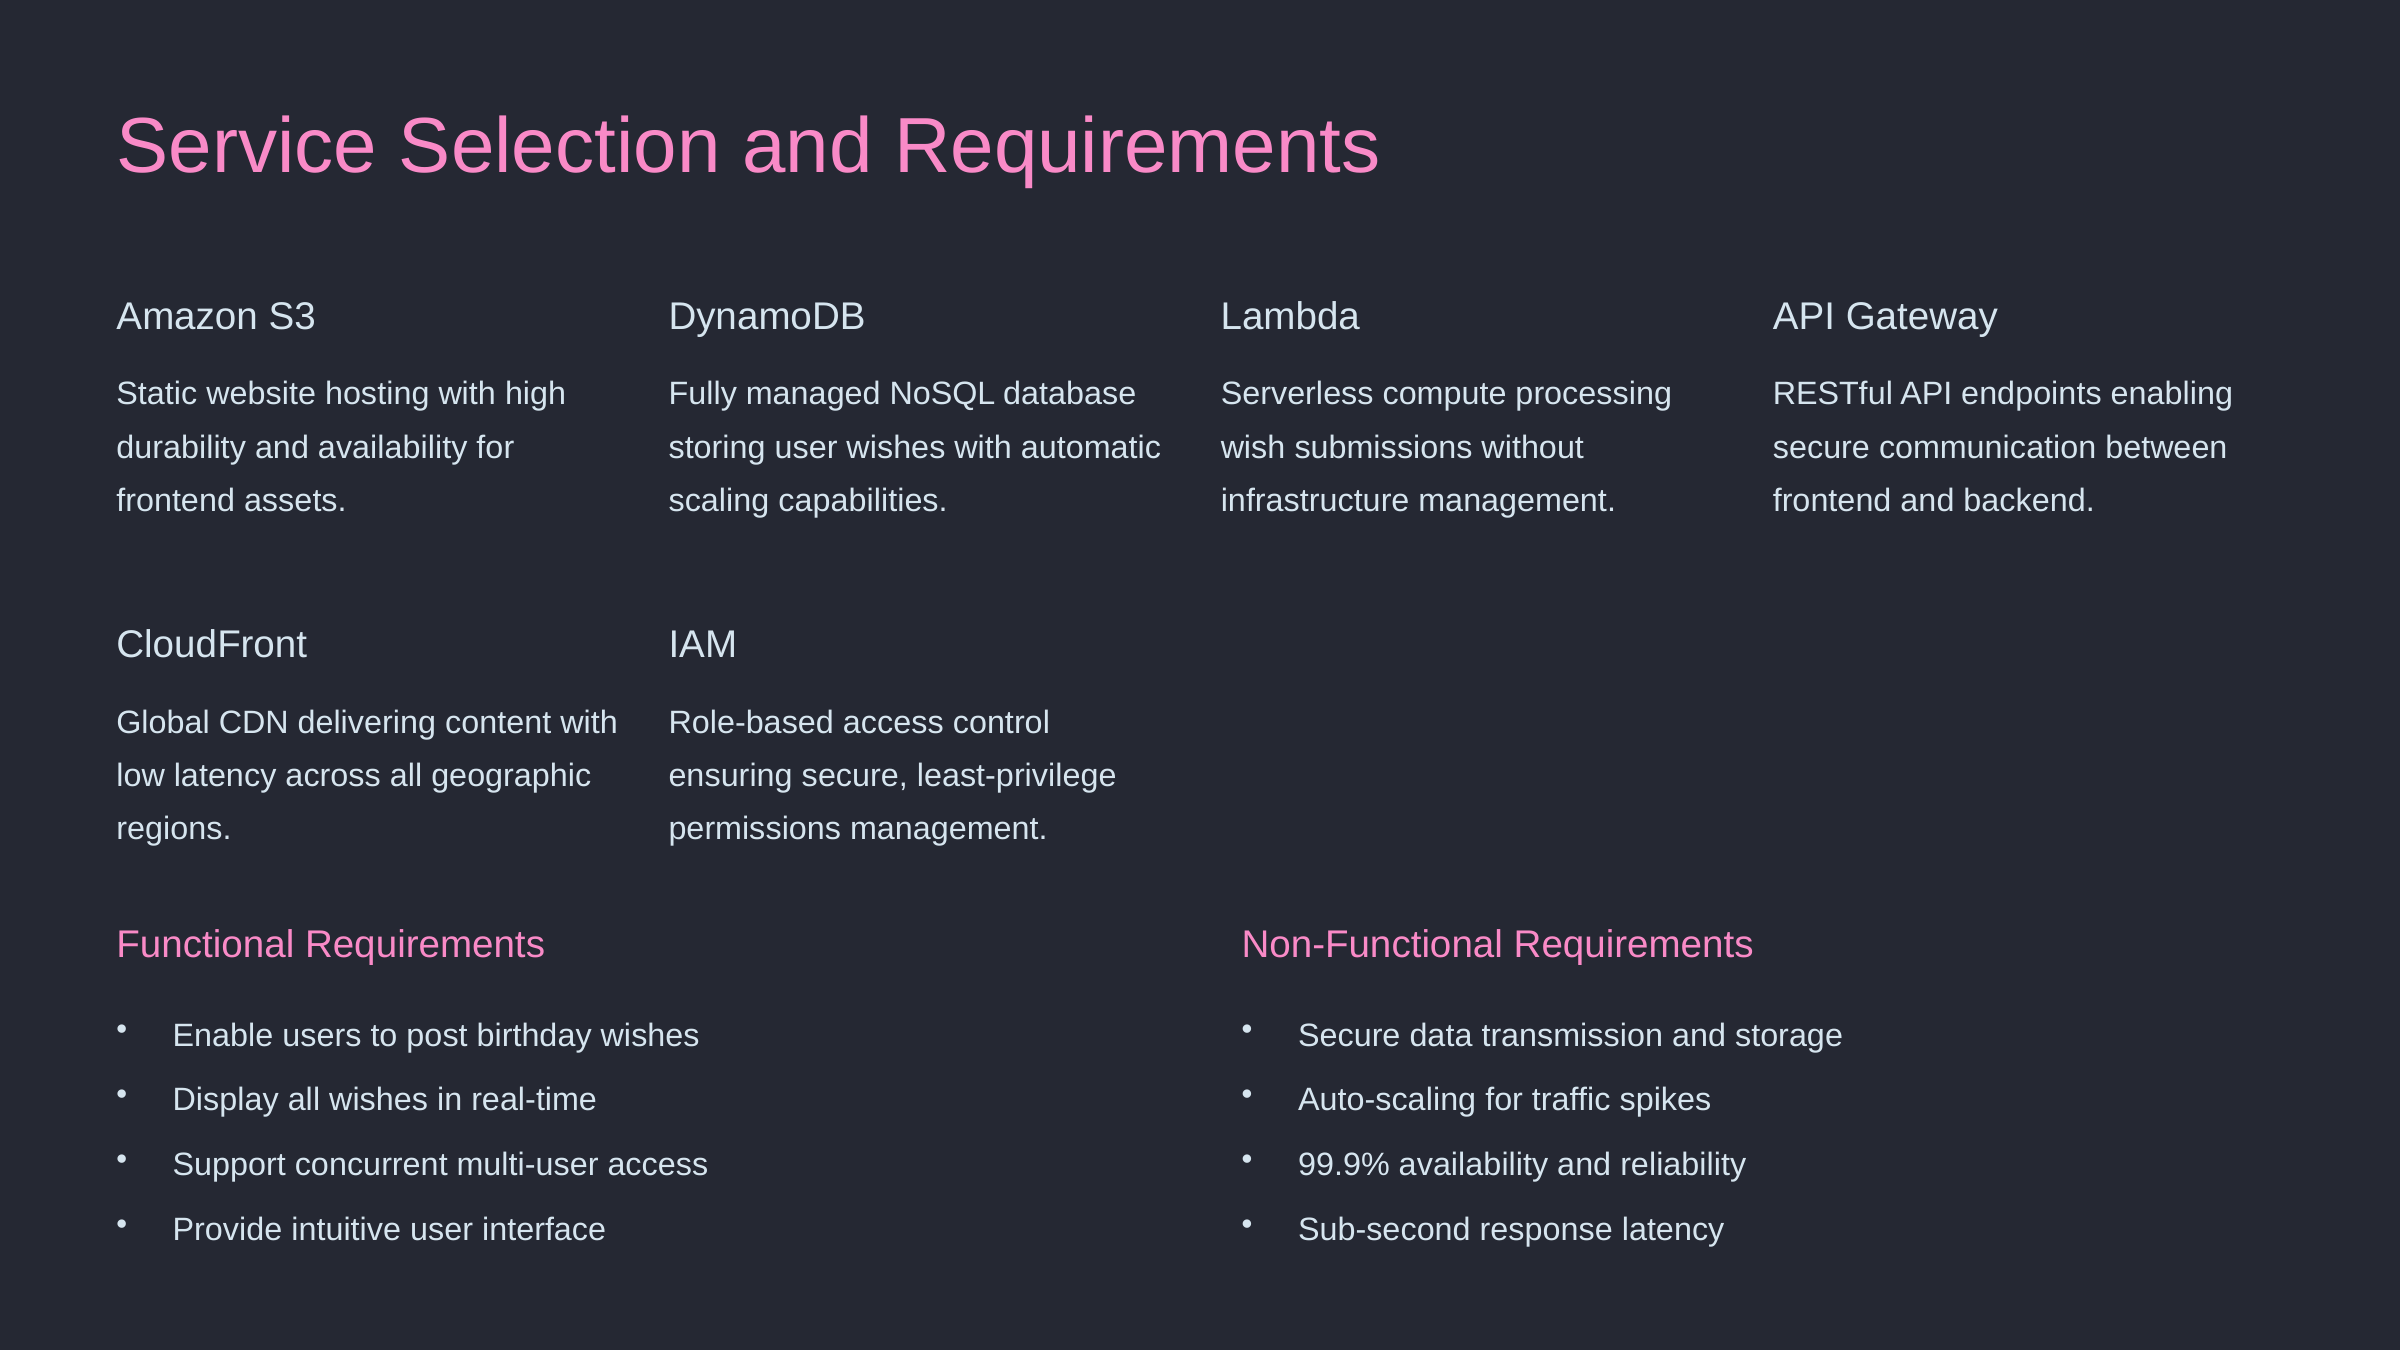

Service Selection and Requirements
Amazon S3
DynamoDB
Lambda
API Gateway
Static website hosting with high durability and availability for frontend assets.
Fully managed NoSQL database storing user wishes with automatic scaling capabilities.
Serverless compute processing wish submissions without infrastructure management.
RESTful API endpoints enabling secure communication between frontend and backend.
CloudFront
IAM
Global CDN delivering content with low latency across all geographic regions.
Role-based access control ensuring secure, least-privilege permissions management.
Functional Requirements
Non-Functional Requirements
Enable users to post birthday wishes
Secure data transmission and storage
Display all wishes in real-time
Auto-scaling for traffic spikes
Support concurrent multi-user access
99.9% availability and reliability
Provide intuitive user interface
Sub-second response latency